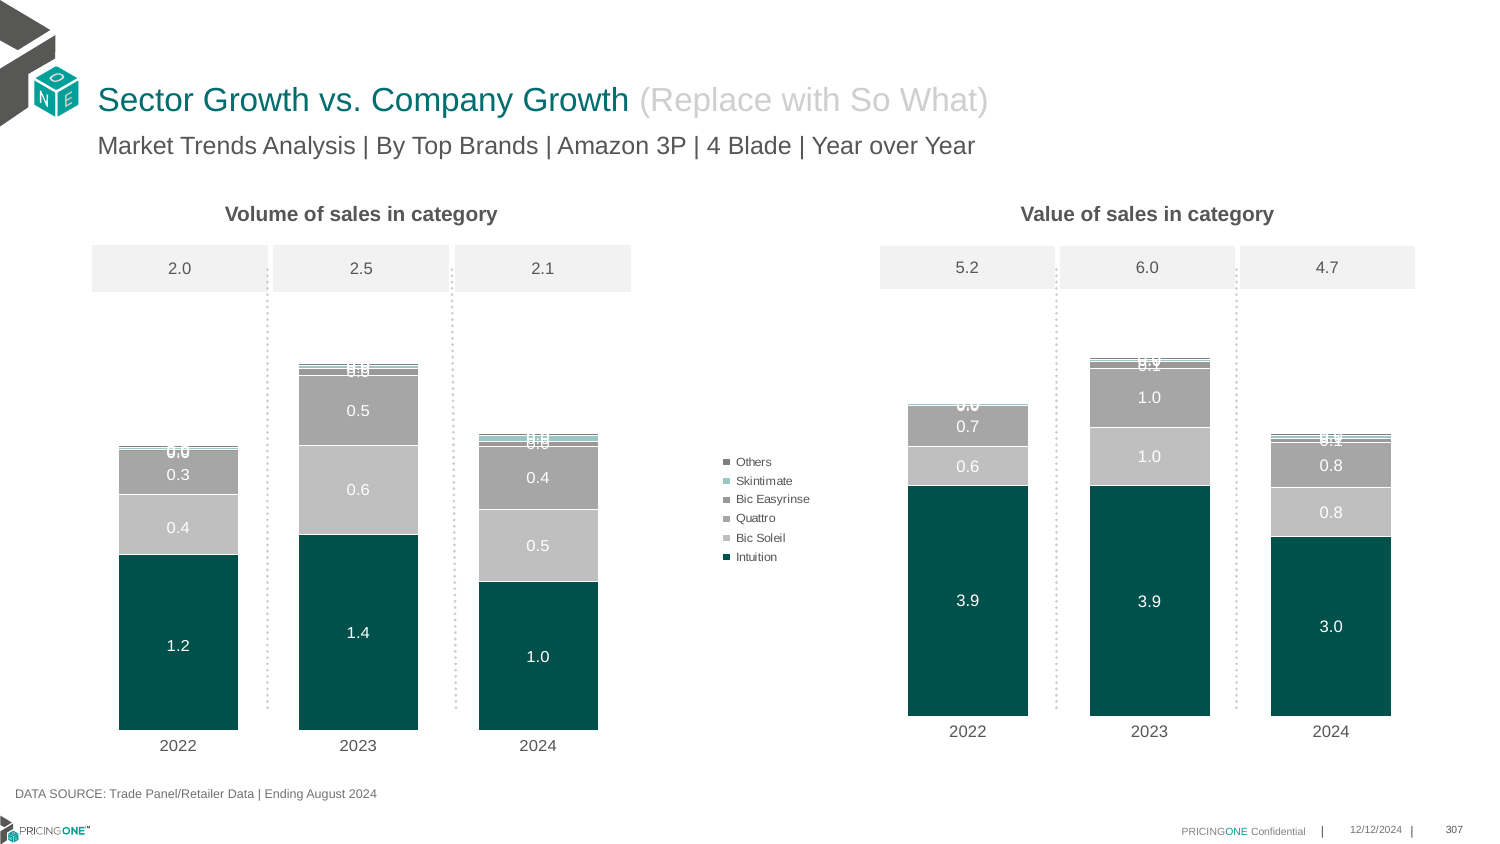

# Sector Growth vs. Company Growth (Replace with So What)
Market Trends Analysis | By Top Brands | Amazon 3P | 4 Blade | Year over Year
| Value of sales in category |  |  |
| --- | --- | --- |
| 5.2 | 6.0 | 4.7 |
| Volume of sales in category |  |  |
| --- | --- | --- |
| 2.0 | 2.5 | 2.1 |

### Chart

| Category | Intuition | Bic Soleil | Quattro | Bic Easyrinse | Skintimate | Others |
|---|---|---|---|---|---|---|
| 2022 | 3.859154 | 0.64278 | 0.696114 | 0.002643 | 0.027411 | 0.019014 |
| 2023 | 3.852118 | 0.97929 | 0.985809 | 0.111078 | 0.035906 | 0.022196 |
| 2024 | 3.002676 | 0.820985 | 0.751901 | 0.073331 | 0.046707 | 0.022155 |

### Chart

| Category | Intuition | Bic Soleil | Quattro | Bic Easyrinse | Skintimate | Others |
|---|---|---|---|---|---|---|
| 2022 | 1.2191 | 0.417579 | 0.306125 | 0.000938 | 0.018154 | 0.010205 |
| 2023 | 1.36081 | 0.609682 | 0.489161 | 0.042813 | 0.026509 | 0.010638 |
| 2024 | 1.033 | 0.497416 | 0.436825 | 0.036863 | 0.037182 | 0.014632 |
DATA SOURCE: Trade Panel/Retailer Data | Ending August 2024

12/12/2024
307